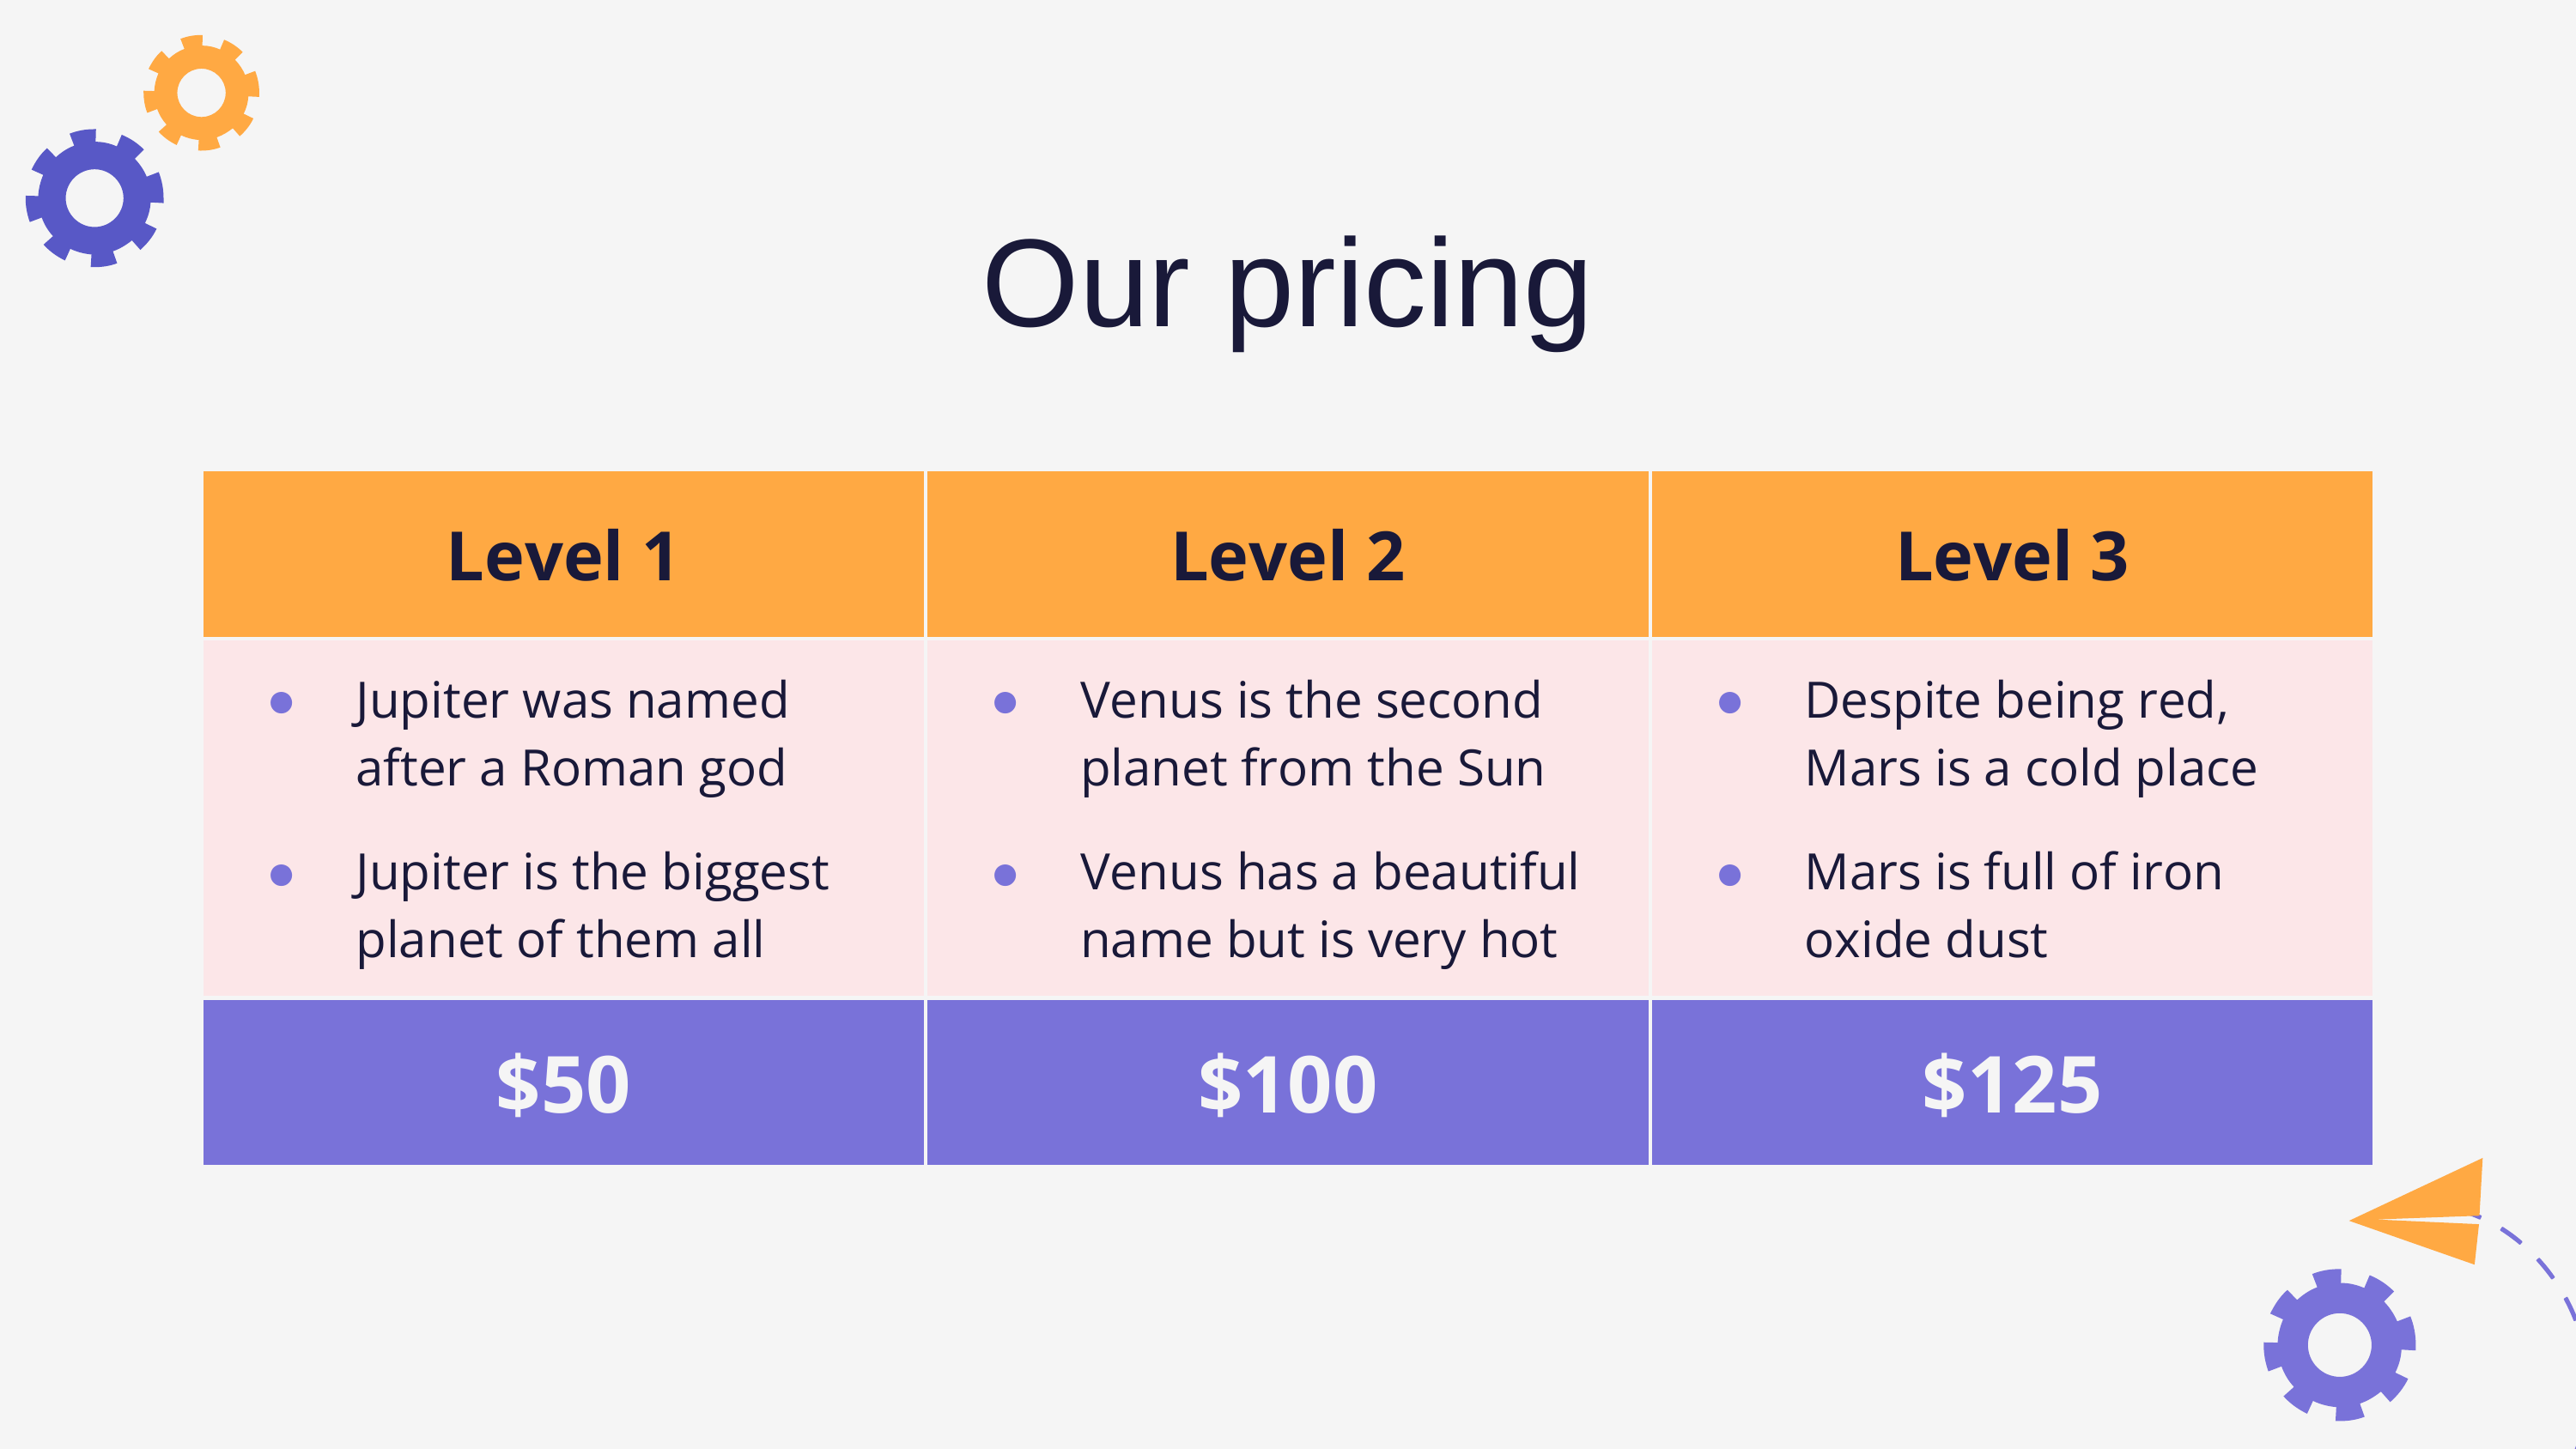

# Our pricing
| Level 1 | Level 2 | Level 3 |
| --- | --- | --- |
| Jupiter was named after a Roman god Jupiter is the biggest planet of them all | Venus is the second planet from the Sun Venus has a beautiful name but is very hot | Despite being red, Mars is a cold place Mars is full of iron oxide dust |
| $50 | $100 | $125 |